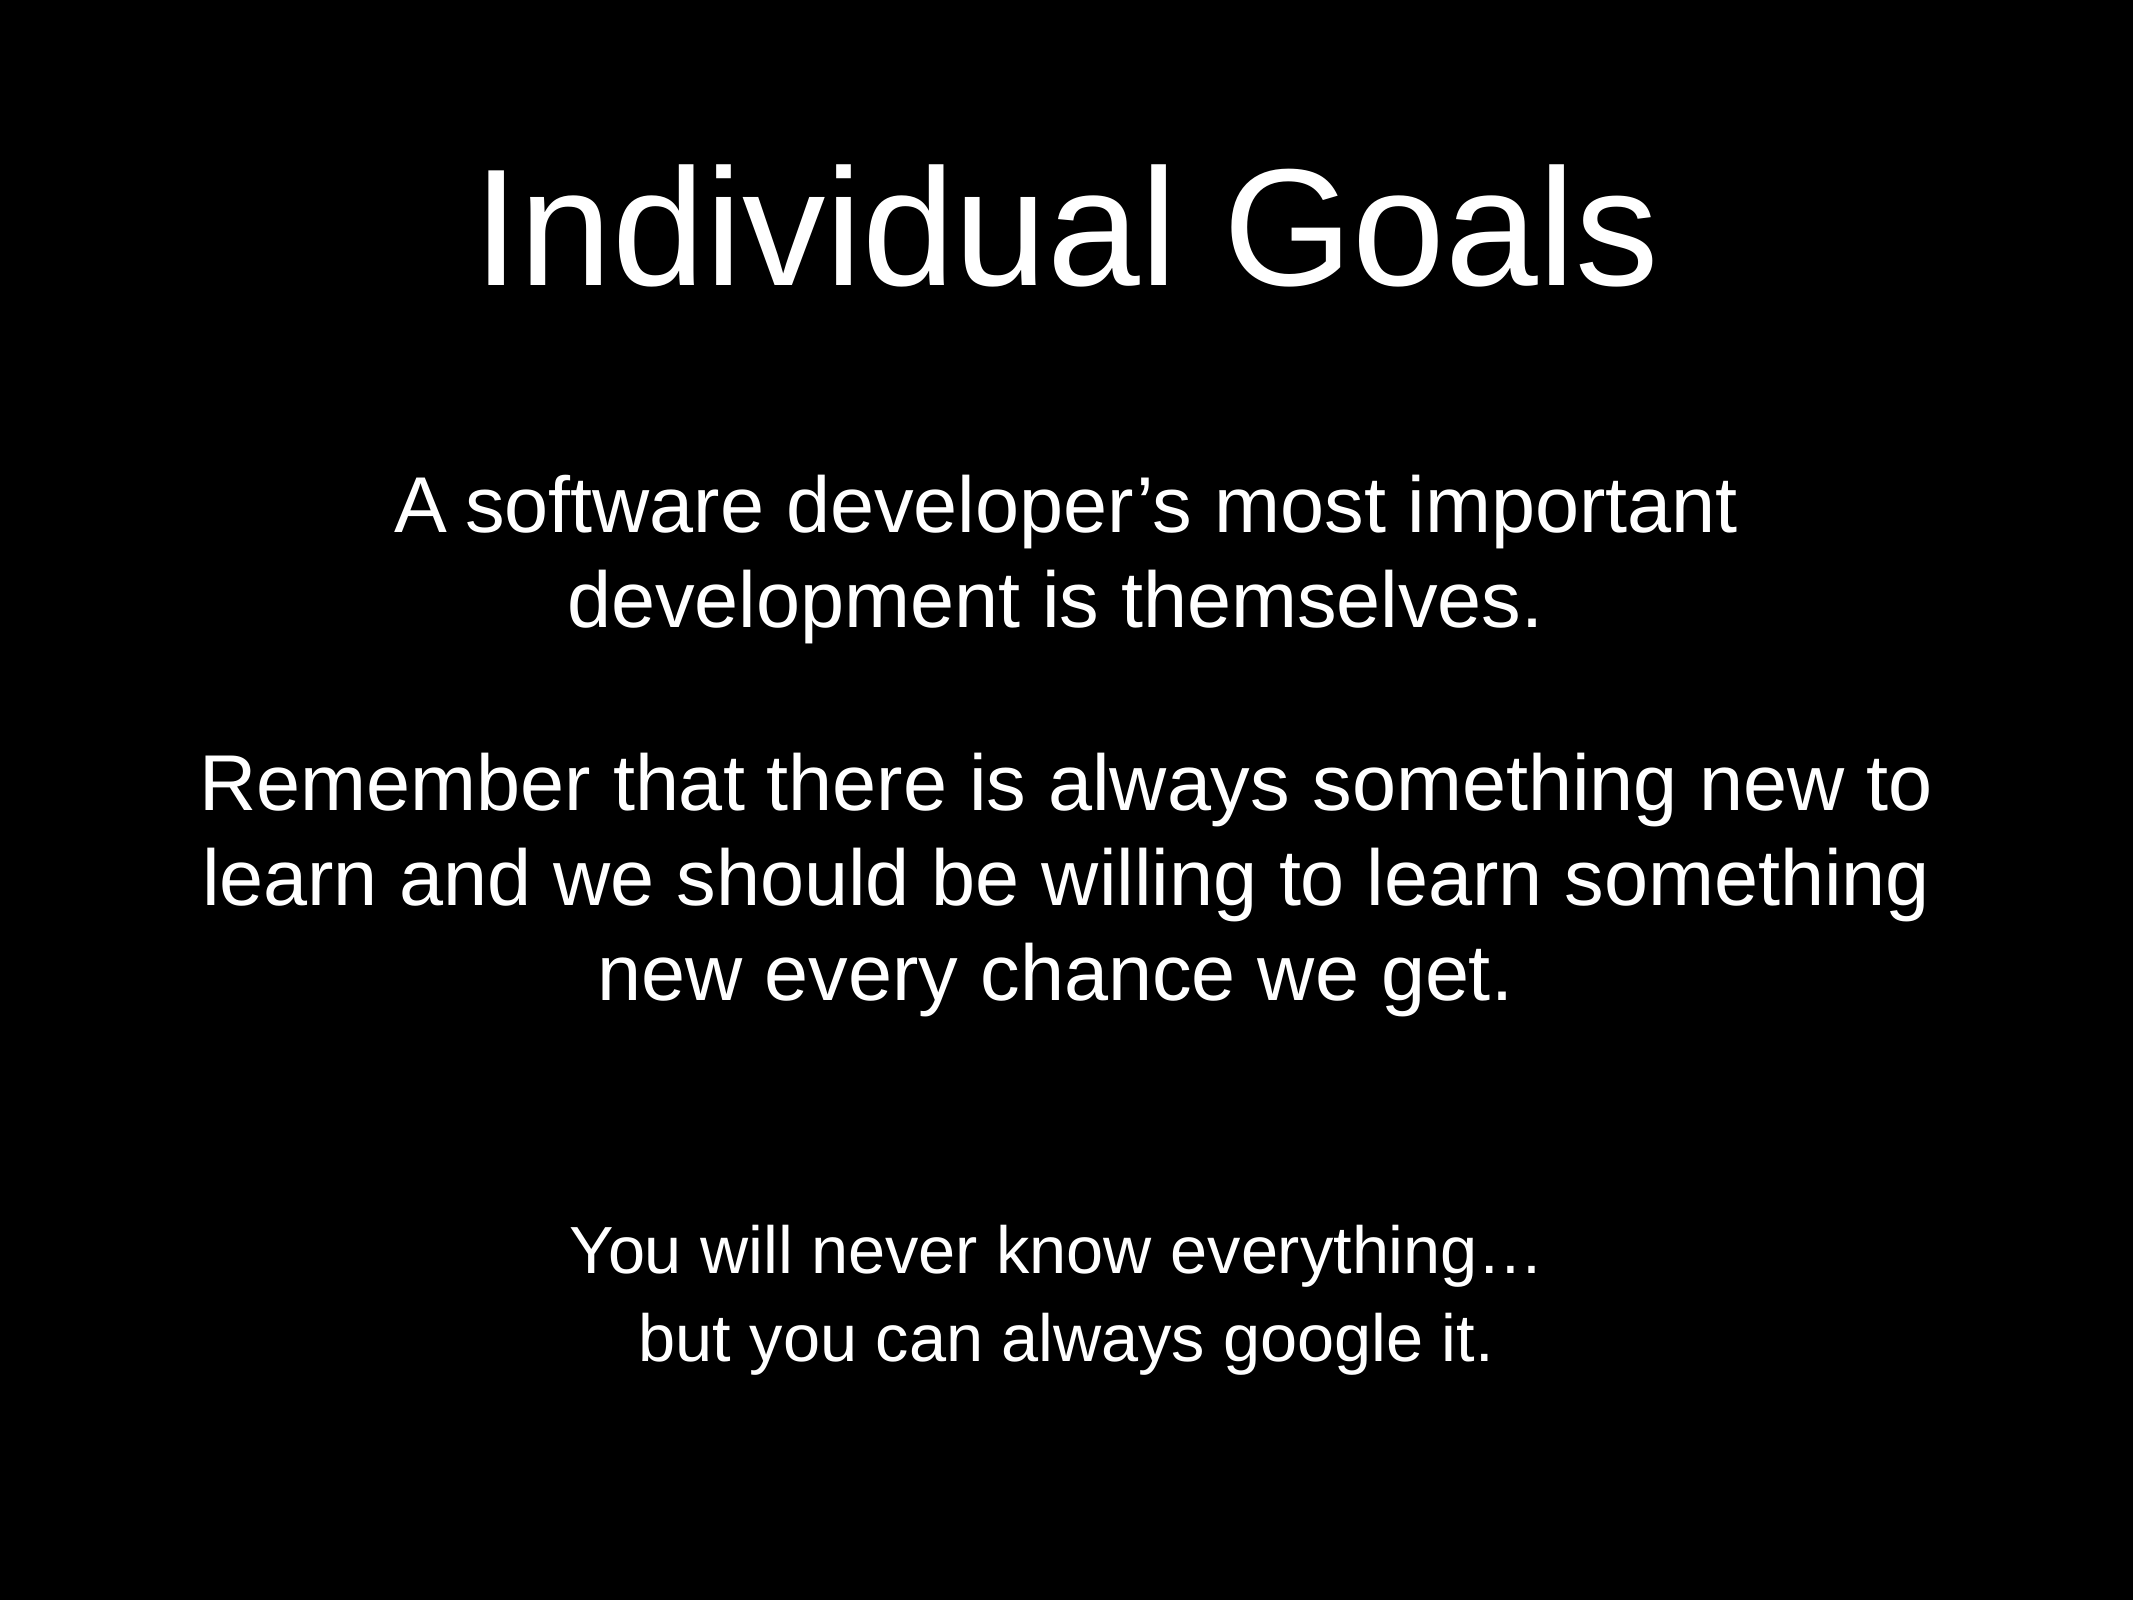

# Individual Goals
A software developer’s most important development is themselves.
Remember that there is always something new to learn and we should be willing to learn something new every chance we get.

You will never know everything…
but you can always google it.